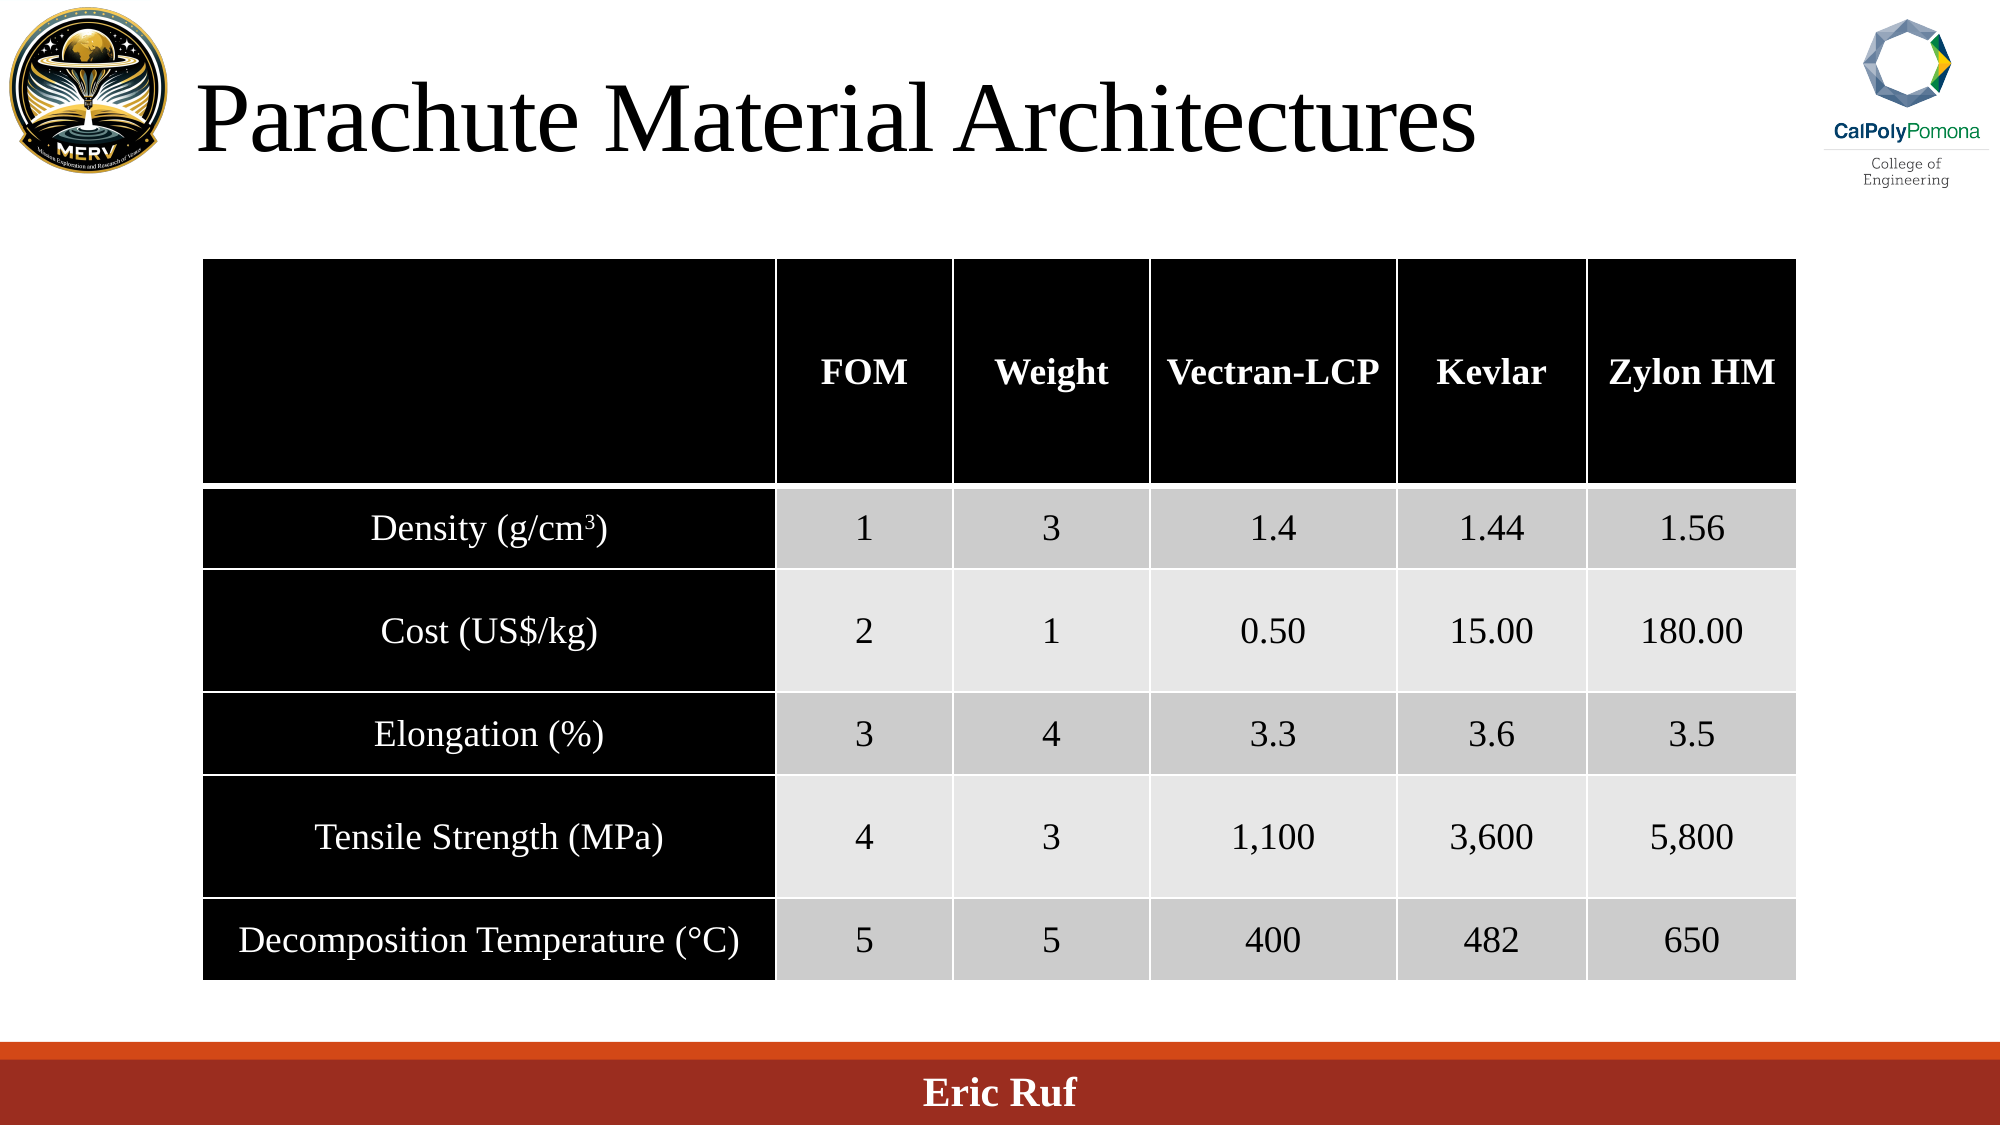

# Parachute Material Architectures
|  | FOM | Weight | Vectran-LCP | Kevlar | Zylon HM |
| --- | --- | --- | --- | --- | --- |
| Density (g/cm3) | 1 | 3 | 1.4 | 1.44 | 1.56 |
| Cost (US$/kg) | 2 | 1 | 0.50 | 15.00 | 180.00 |
| Elongation (%) | 3 | 4 | 3.3 | 3.6 | 3.5 |
| Tensile Strength (MPa) | 4 | 3 | 1,100 | 3,600 | 5,800 |
| Decomposition Temperature (°C) | 5 | 5 | 400 | 482 | 650 |
Eric Ruf
43